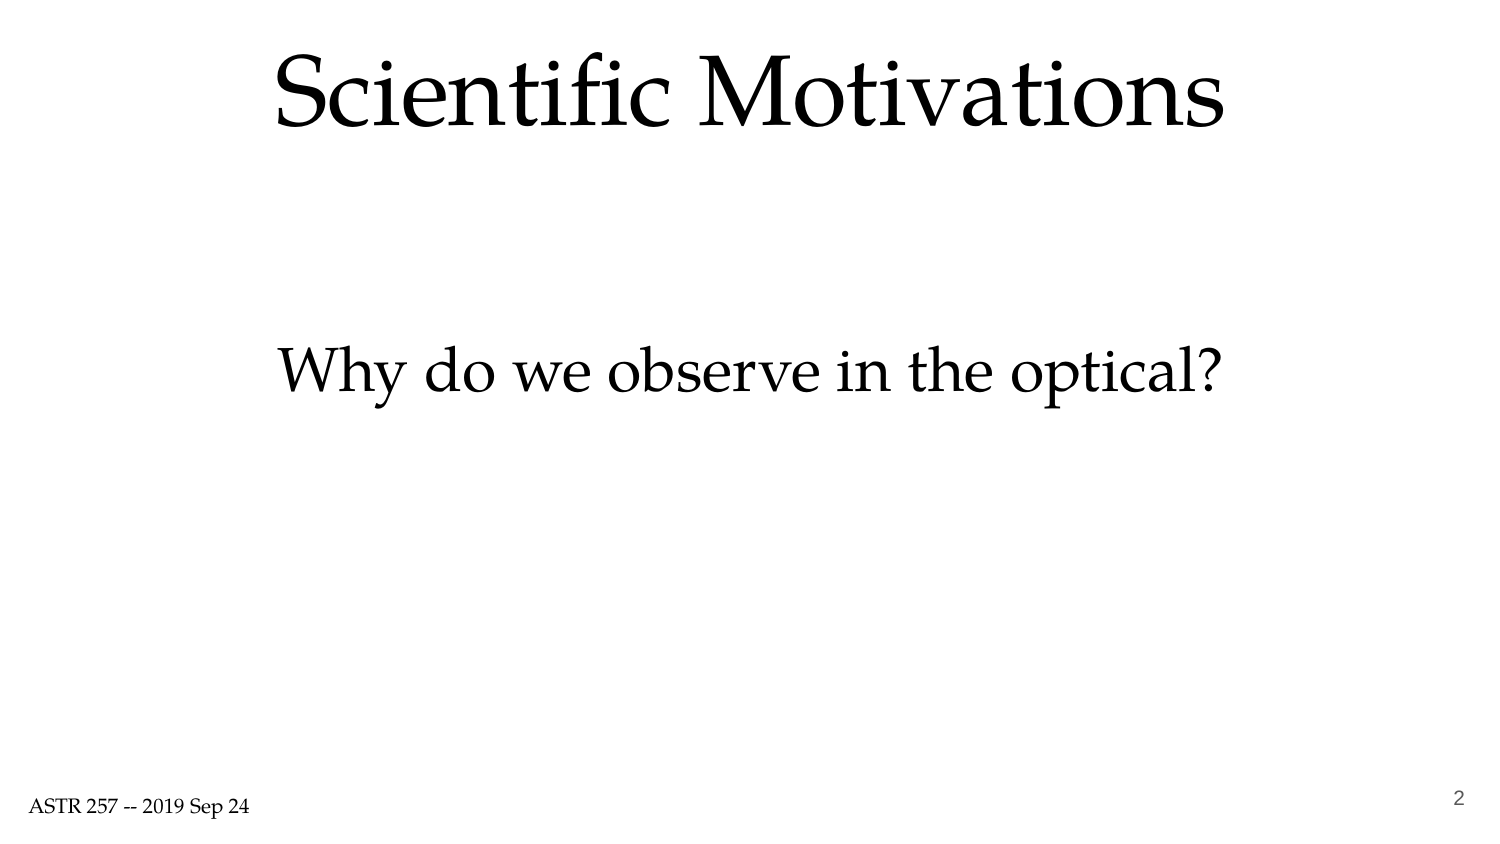

Scientific Motivations
Why do we observe in the optical?
2